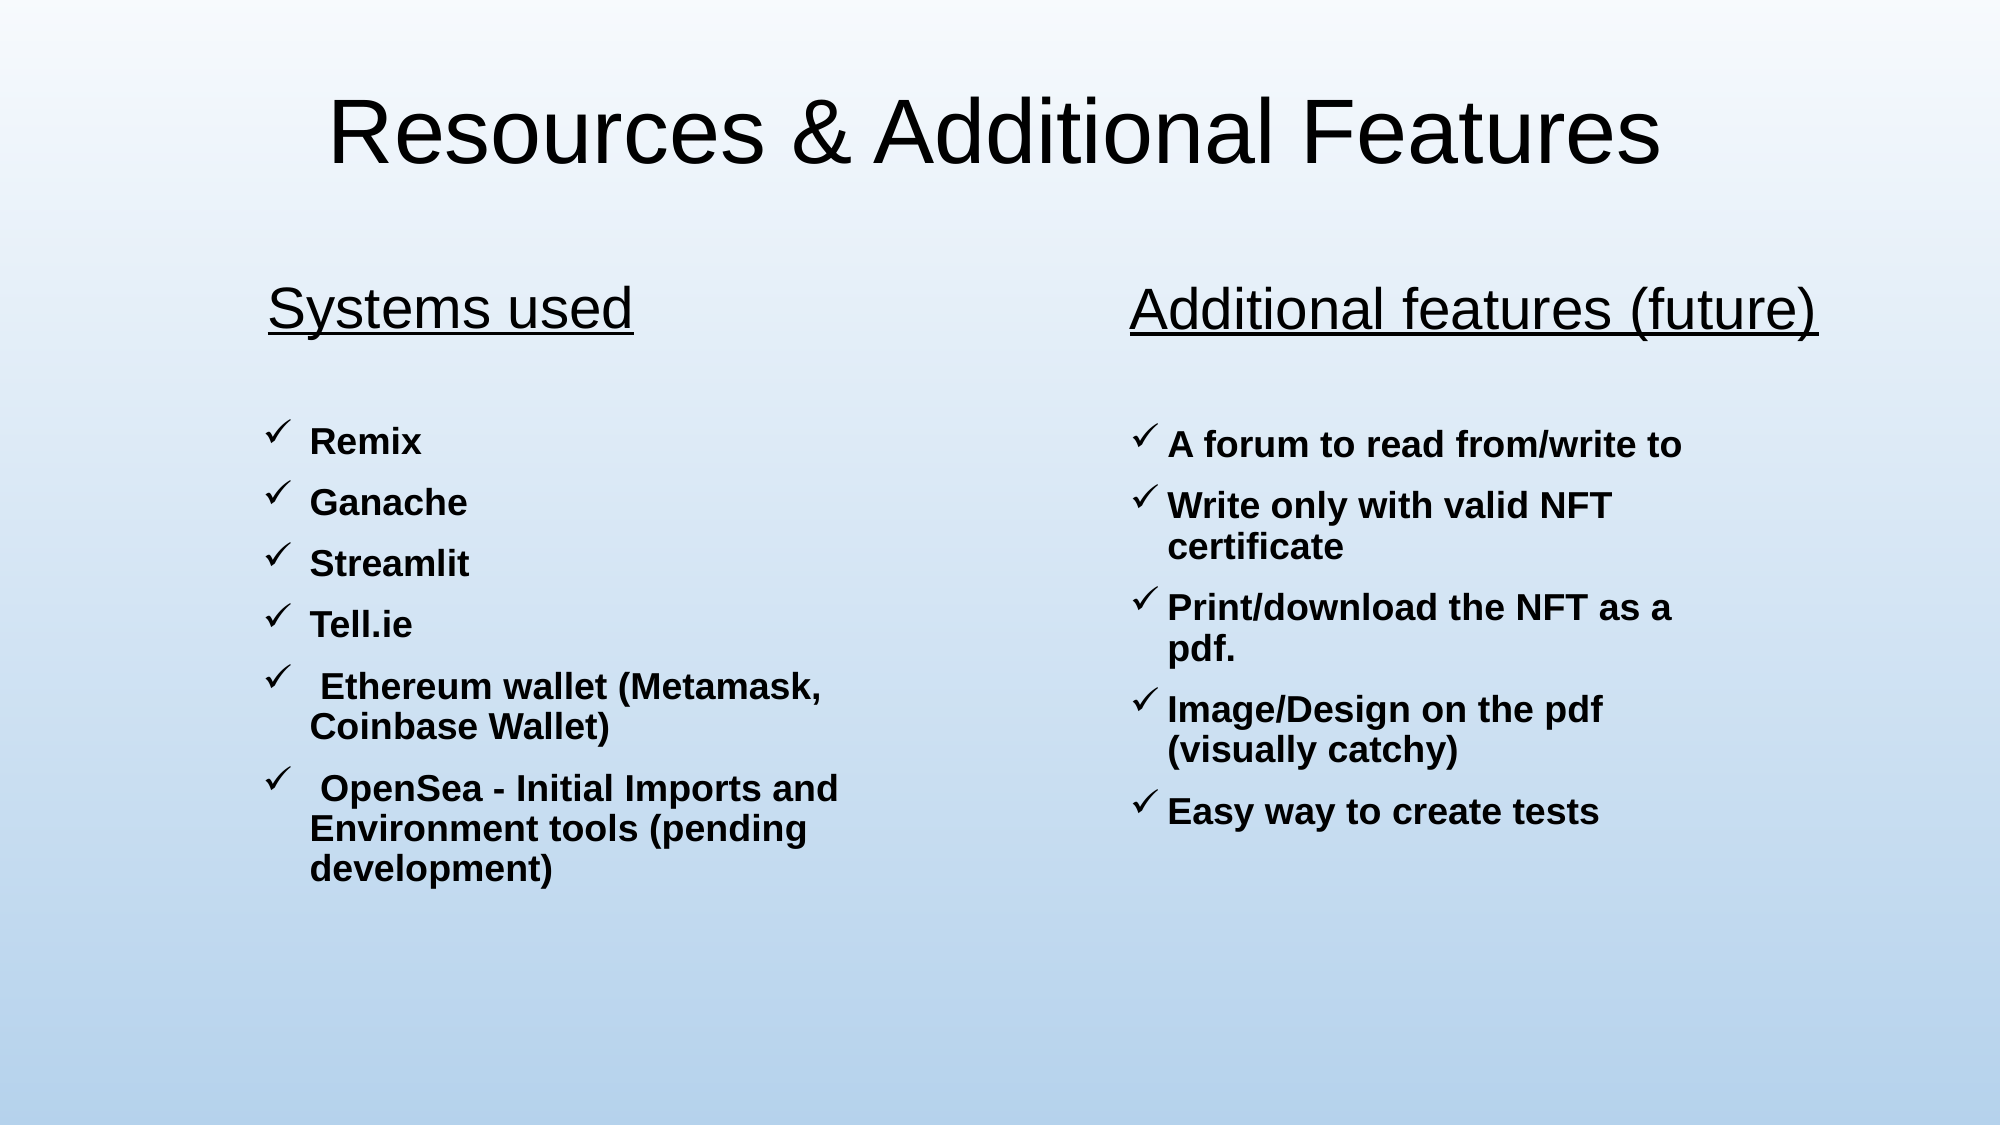

# Resources & Additional Features
Systems used
Additional features (future)
Remix
Ganache
Streamlit
Tell.ie
 Ethereum wallet (Metamask, Coinbase Wallet)
 OpenSea - Initial Imports and Environment tools (pending development)
A forum to read from/write to
Write only with valid NFT certificate
Print/download the NFT as a pdf.
Image/Design on the pdf (visually catchy)
Easy way to create tests